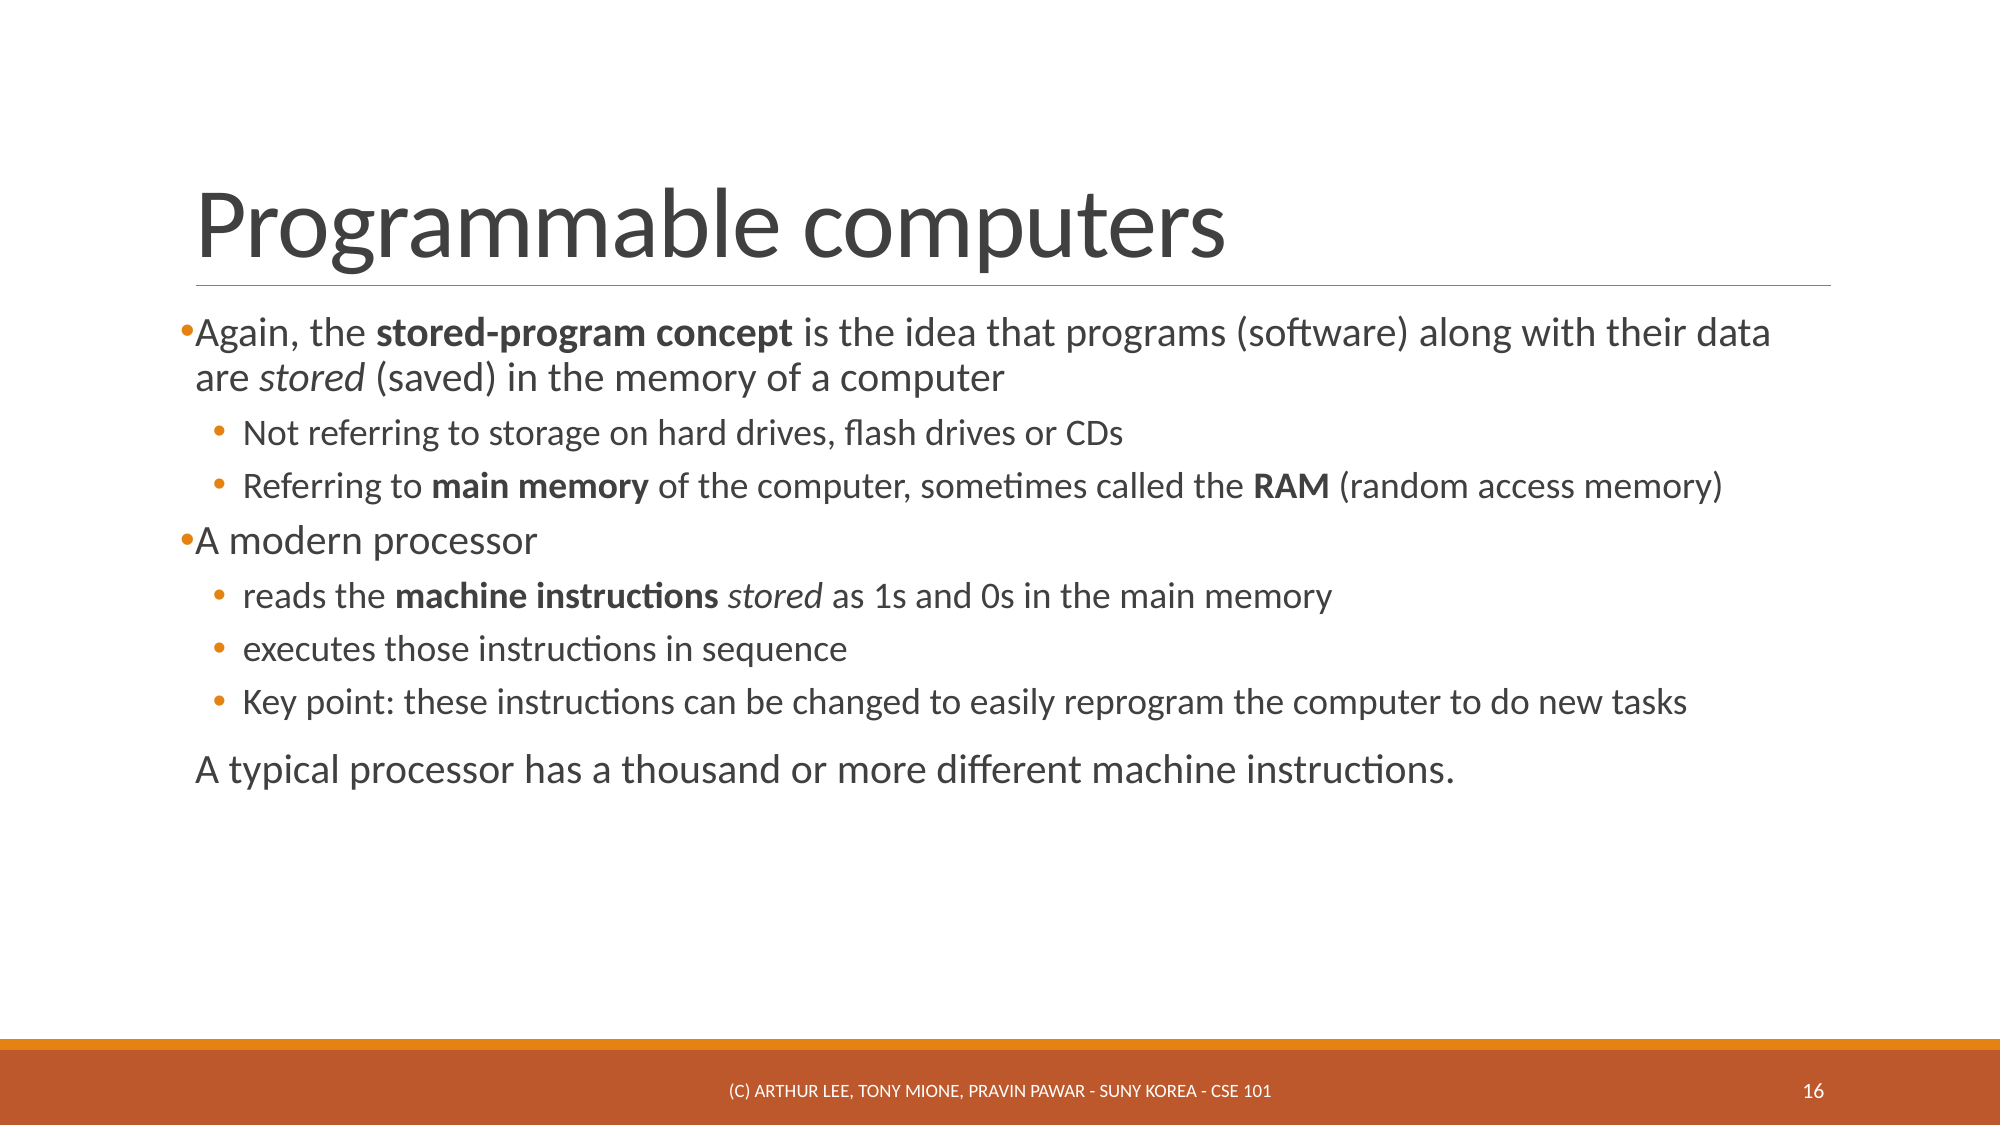

# Programmable computers
Again, the stored-program concept is the idea that programs (software) along with their data are stored (saved) in the memory of a computer
Not referring to storage on hard drives, flash drives or CDs
Referring to main memory of the computer, sometimes called the RAM (random access memory)
A modern processor
reads the machine instructions stored as 1s and 0s in the main memory
executes those instructions in sequence
Key point: these instructions can be changed to easily reprogram the computer to do new tasks
A typical processor has a thousand or more different machine instructions.

(c) Arthur Lee, Tony Mione, Pravin Pawar - SUNY Korea - CSE 101
16